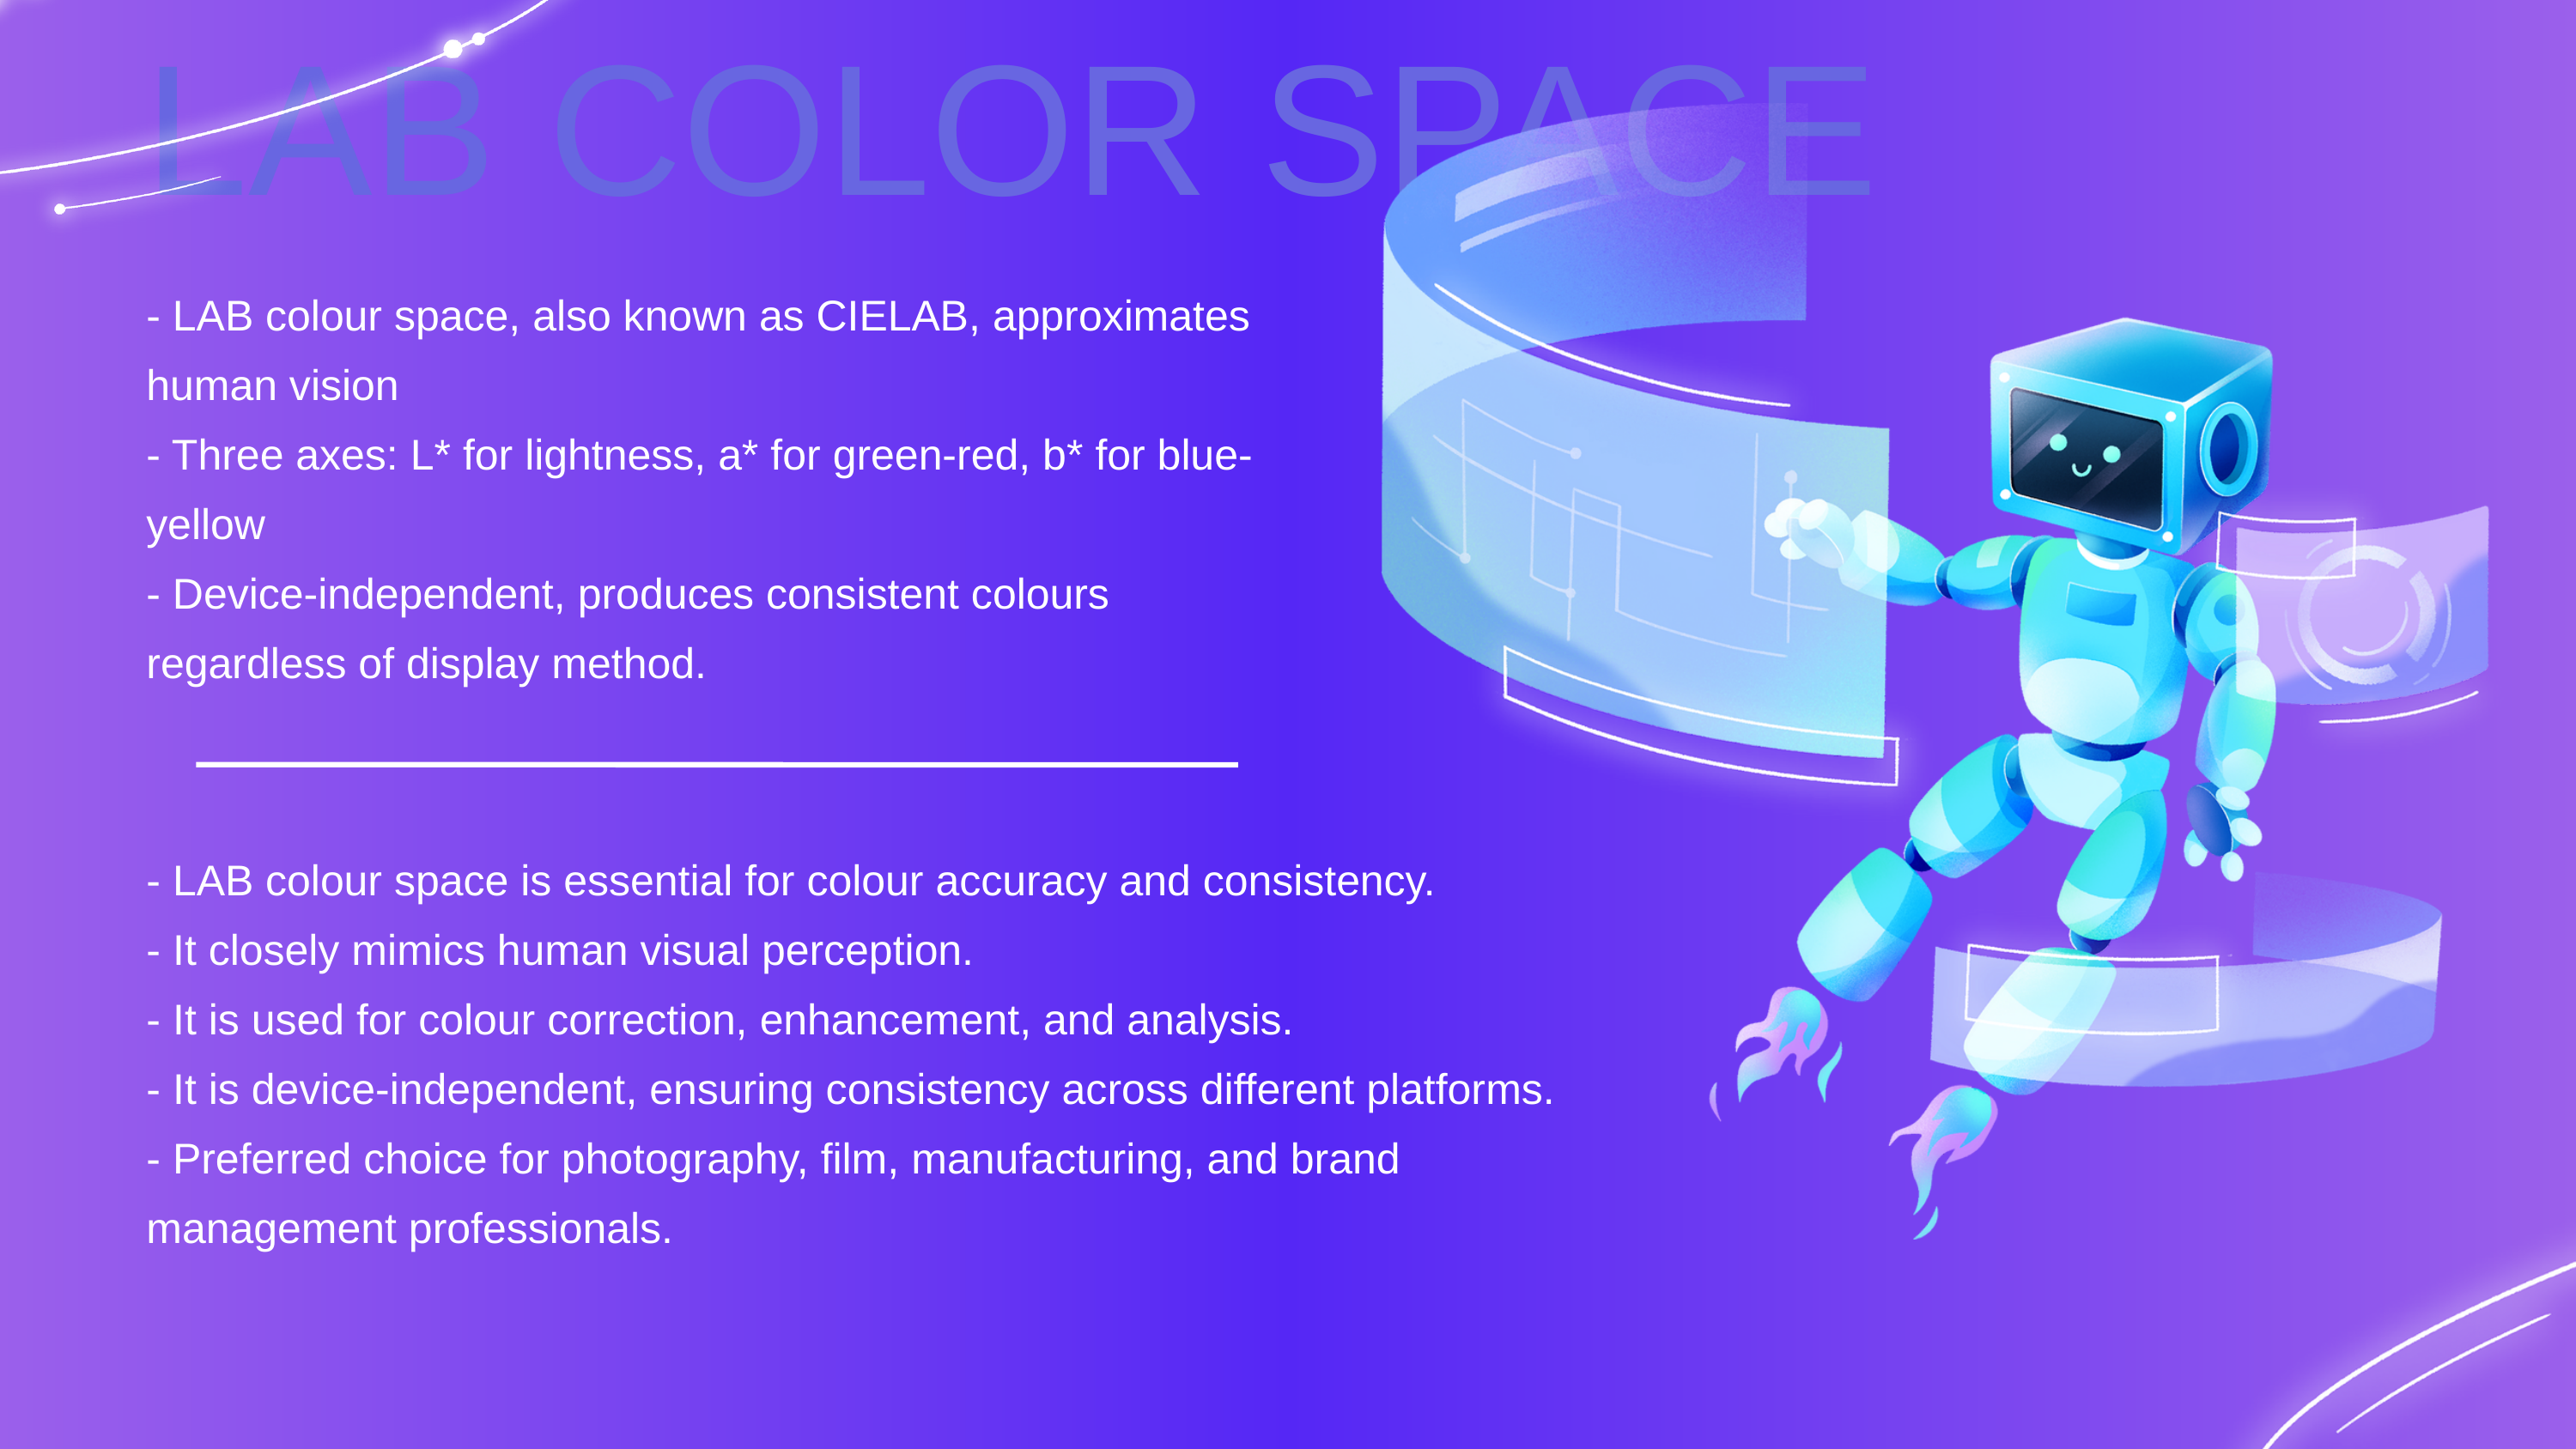

LAB COLOR SPACE

- LAB colour space, also known as CIELAB, approximates human vision
- Three axes: L* for lightness, a* for green-red, b* for blue-yellow
- Device-independent, produces consistent colours regardless of display method.

- LAB colour space is essential for colour accuracy and consistency.
- It closely mimics human visual perception.
- It is used for colour correction, enhancement, and analysis.
- It is device-independent, ensuring consistency across different platforms.
- Preferred choice for photography, film, manufacturing, and brand management professionals.